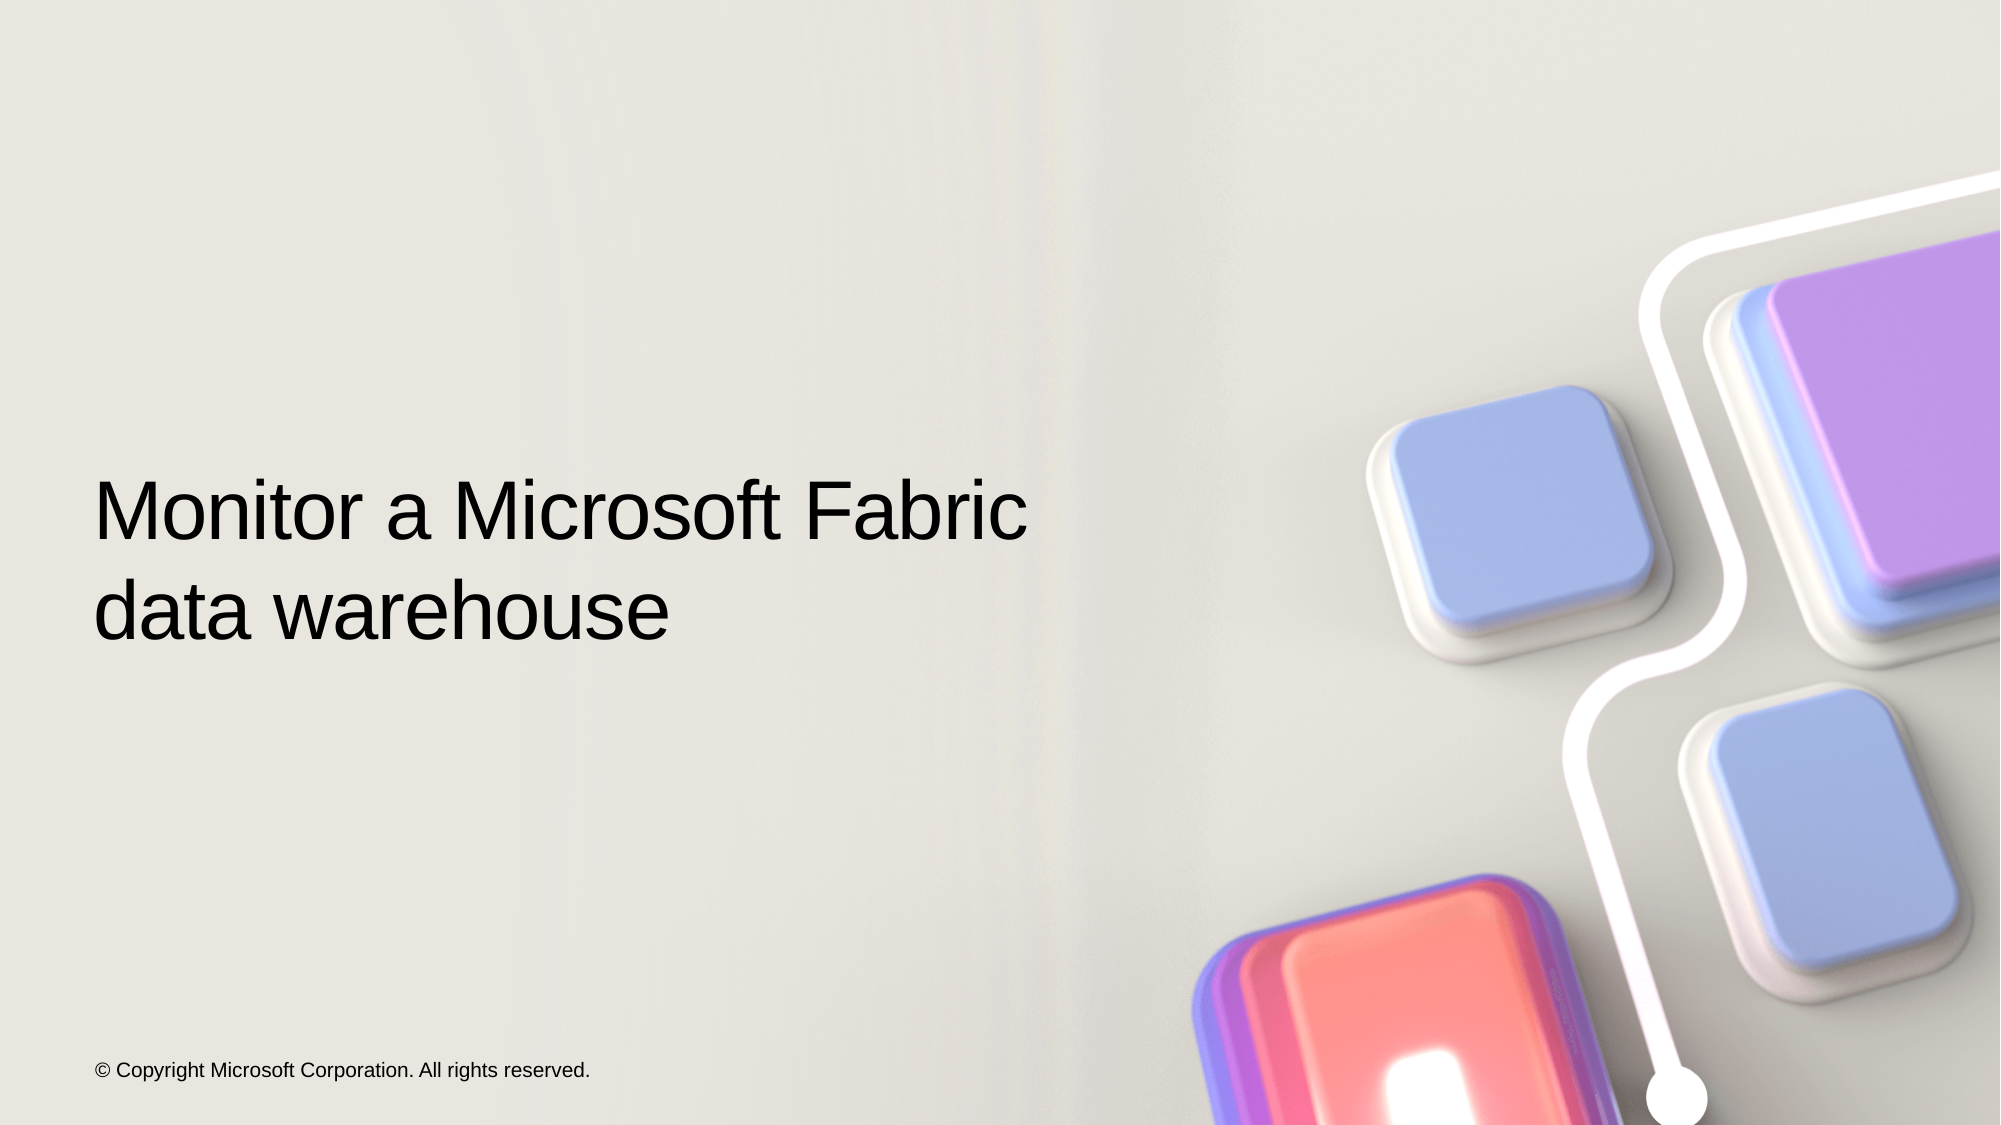

# Monitor a Microsoft Fabric data warehouse
© Copyright Microsoft Corporation. All rights reserved.